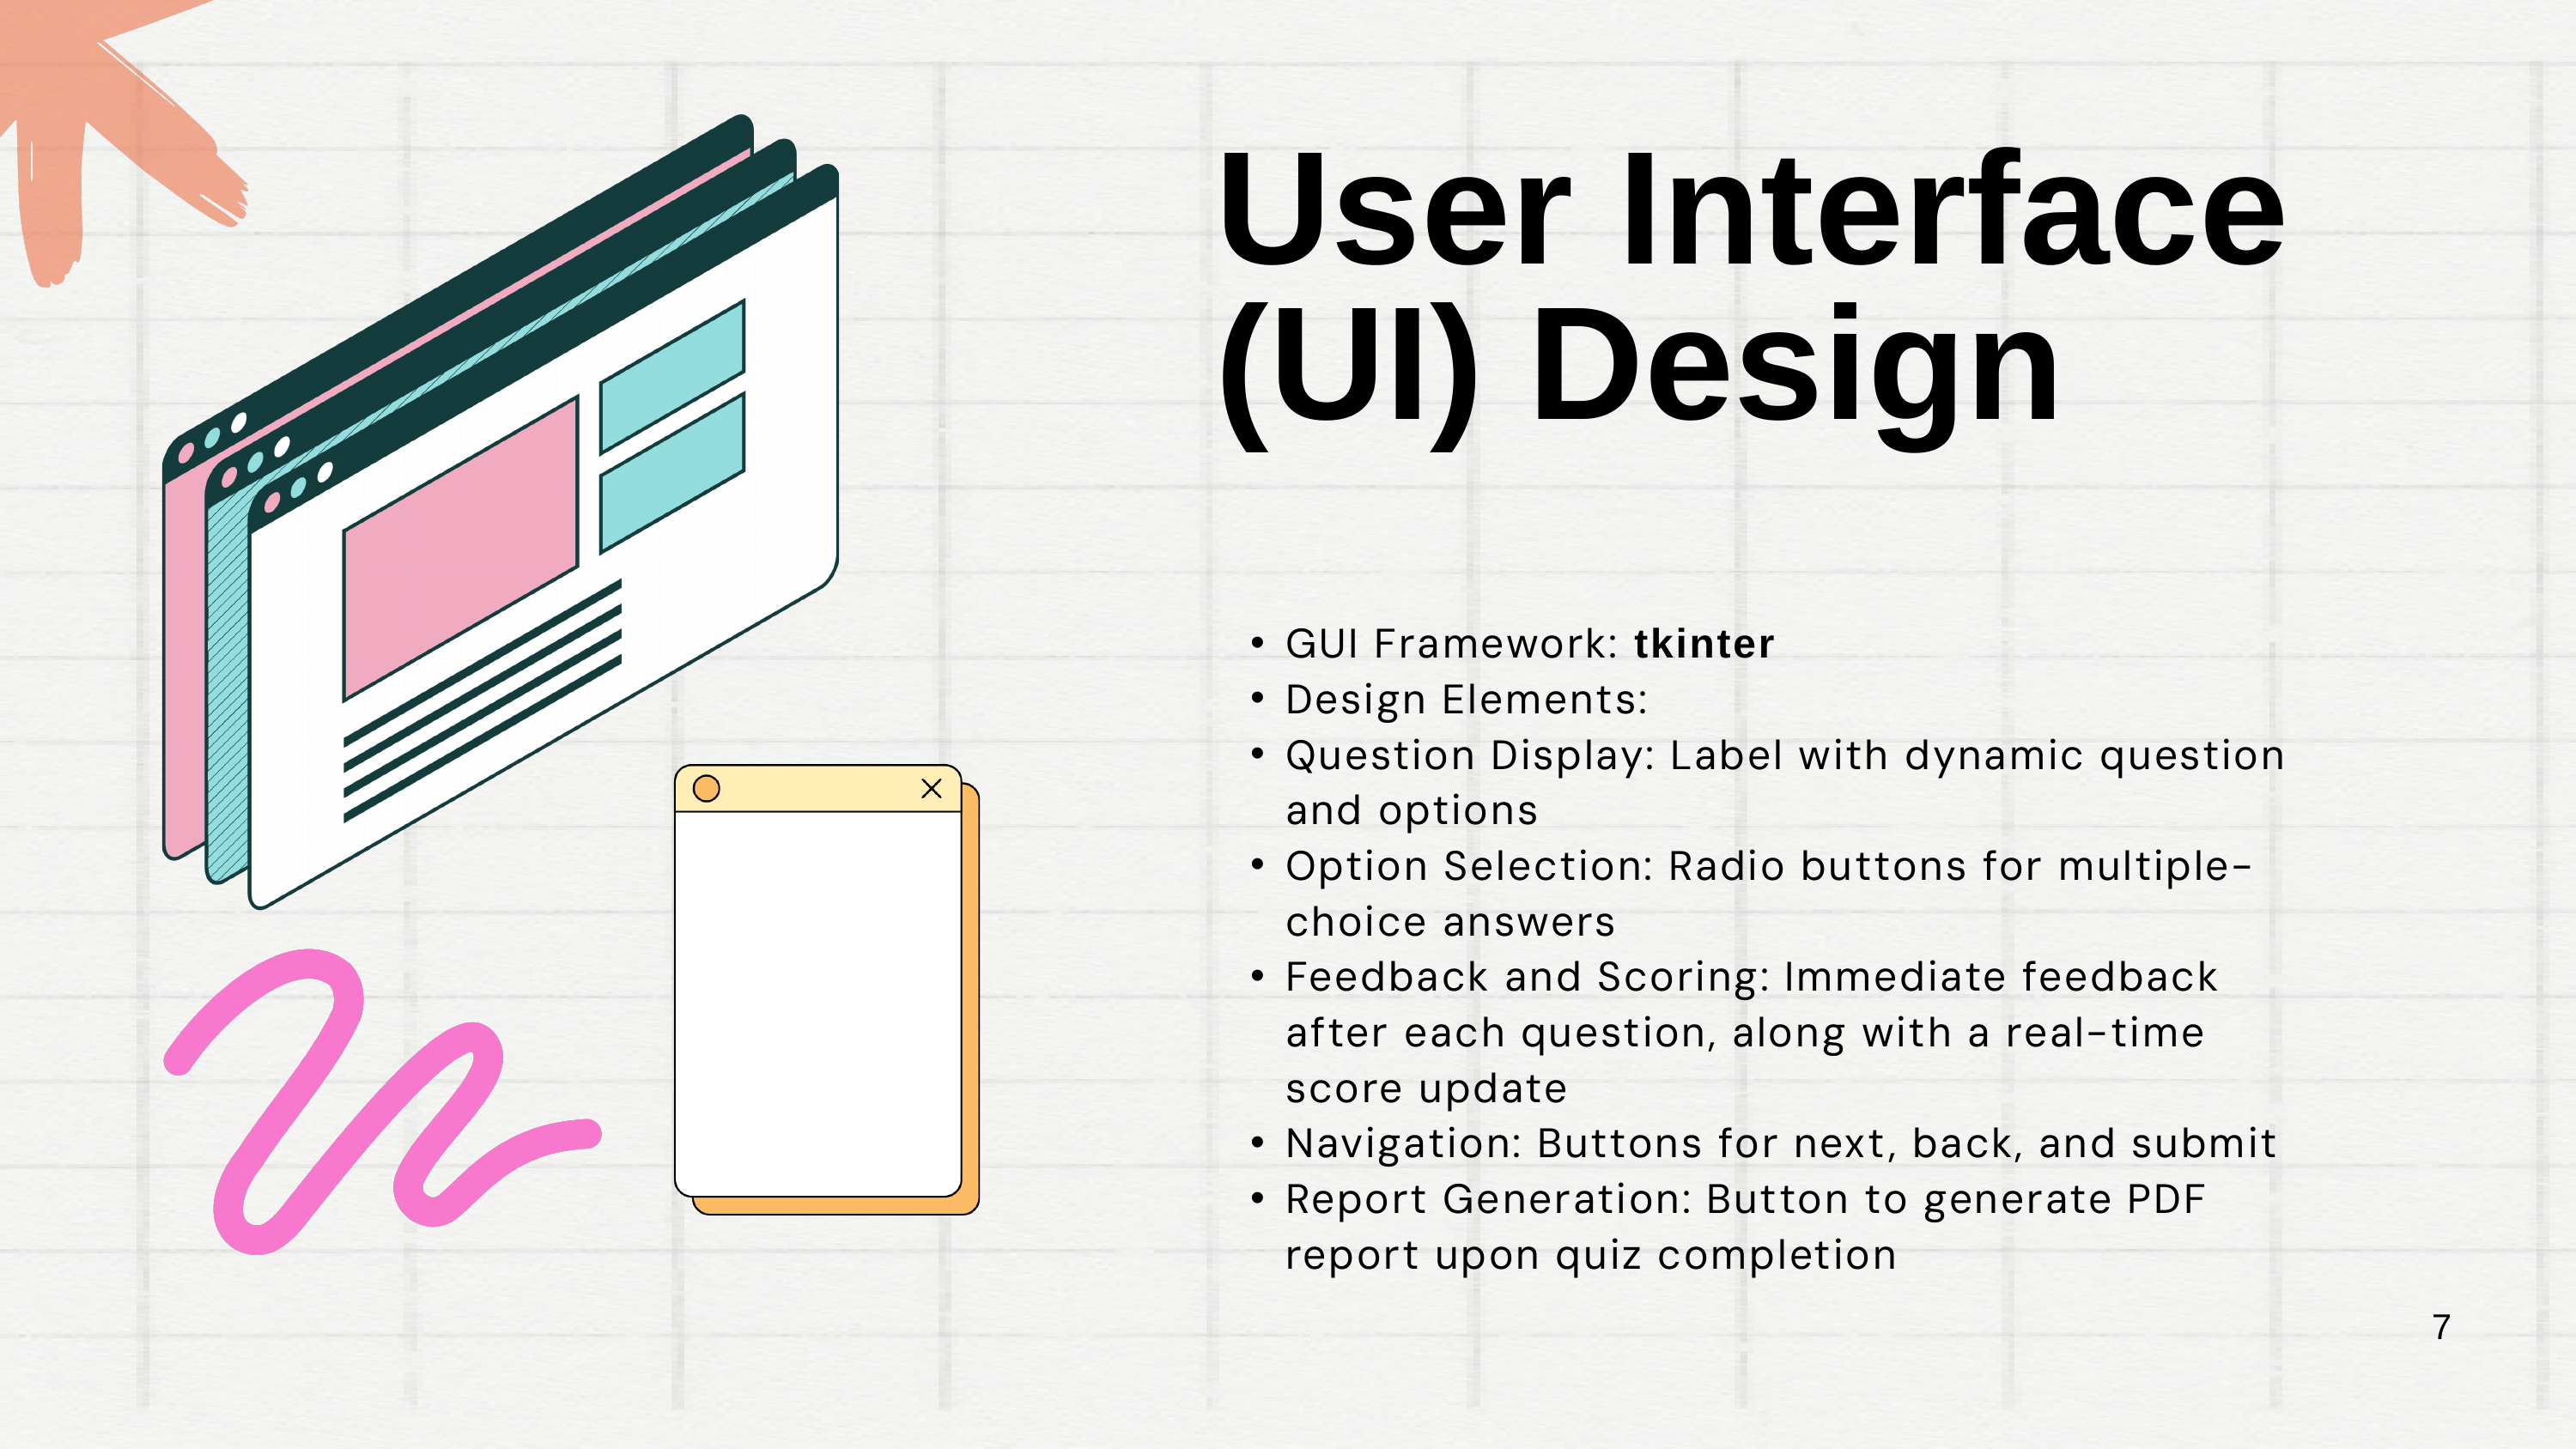

User Interface (UI) Design
GUI Framework: tkinter
Design Elements:
Question Display: Label with dynamic question and options
Option Selection: Radio buttons for multiple-choice answers
Feedback and Scoring: Immediate feedback after each question, along with a real-time score update
Navigation: Buttons for next, back, and submit
Report Generation: Button to generate PDF report upon quiz completion

7